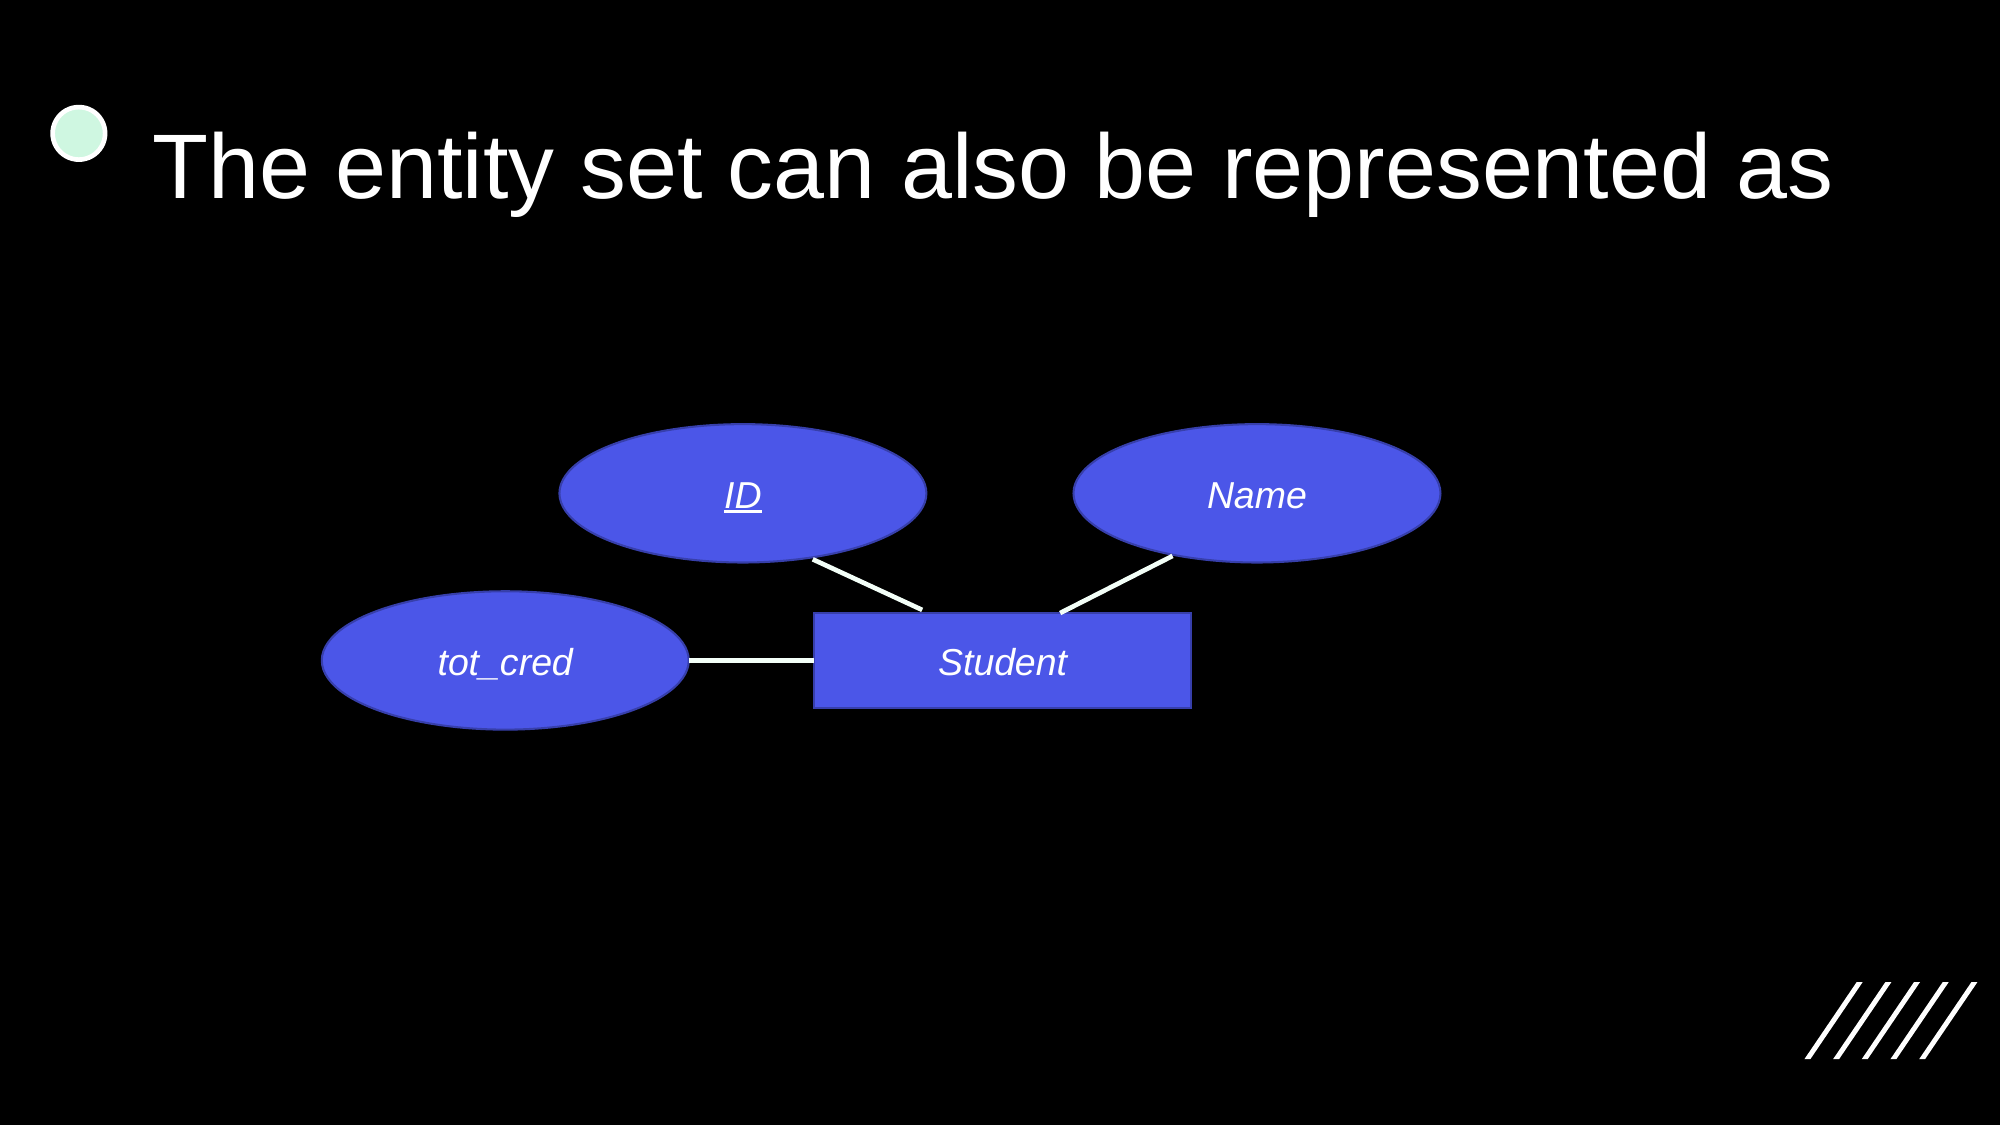

# The entity set can also be represented as

ID
Name
tot_cred
Student